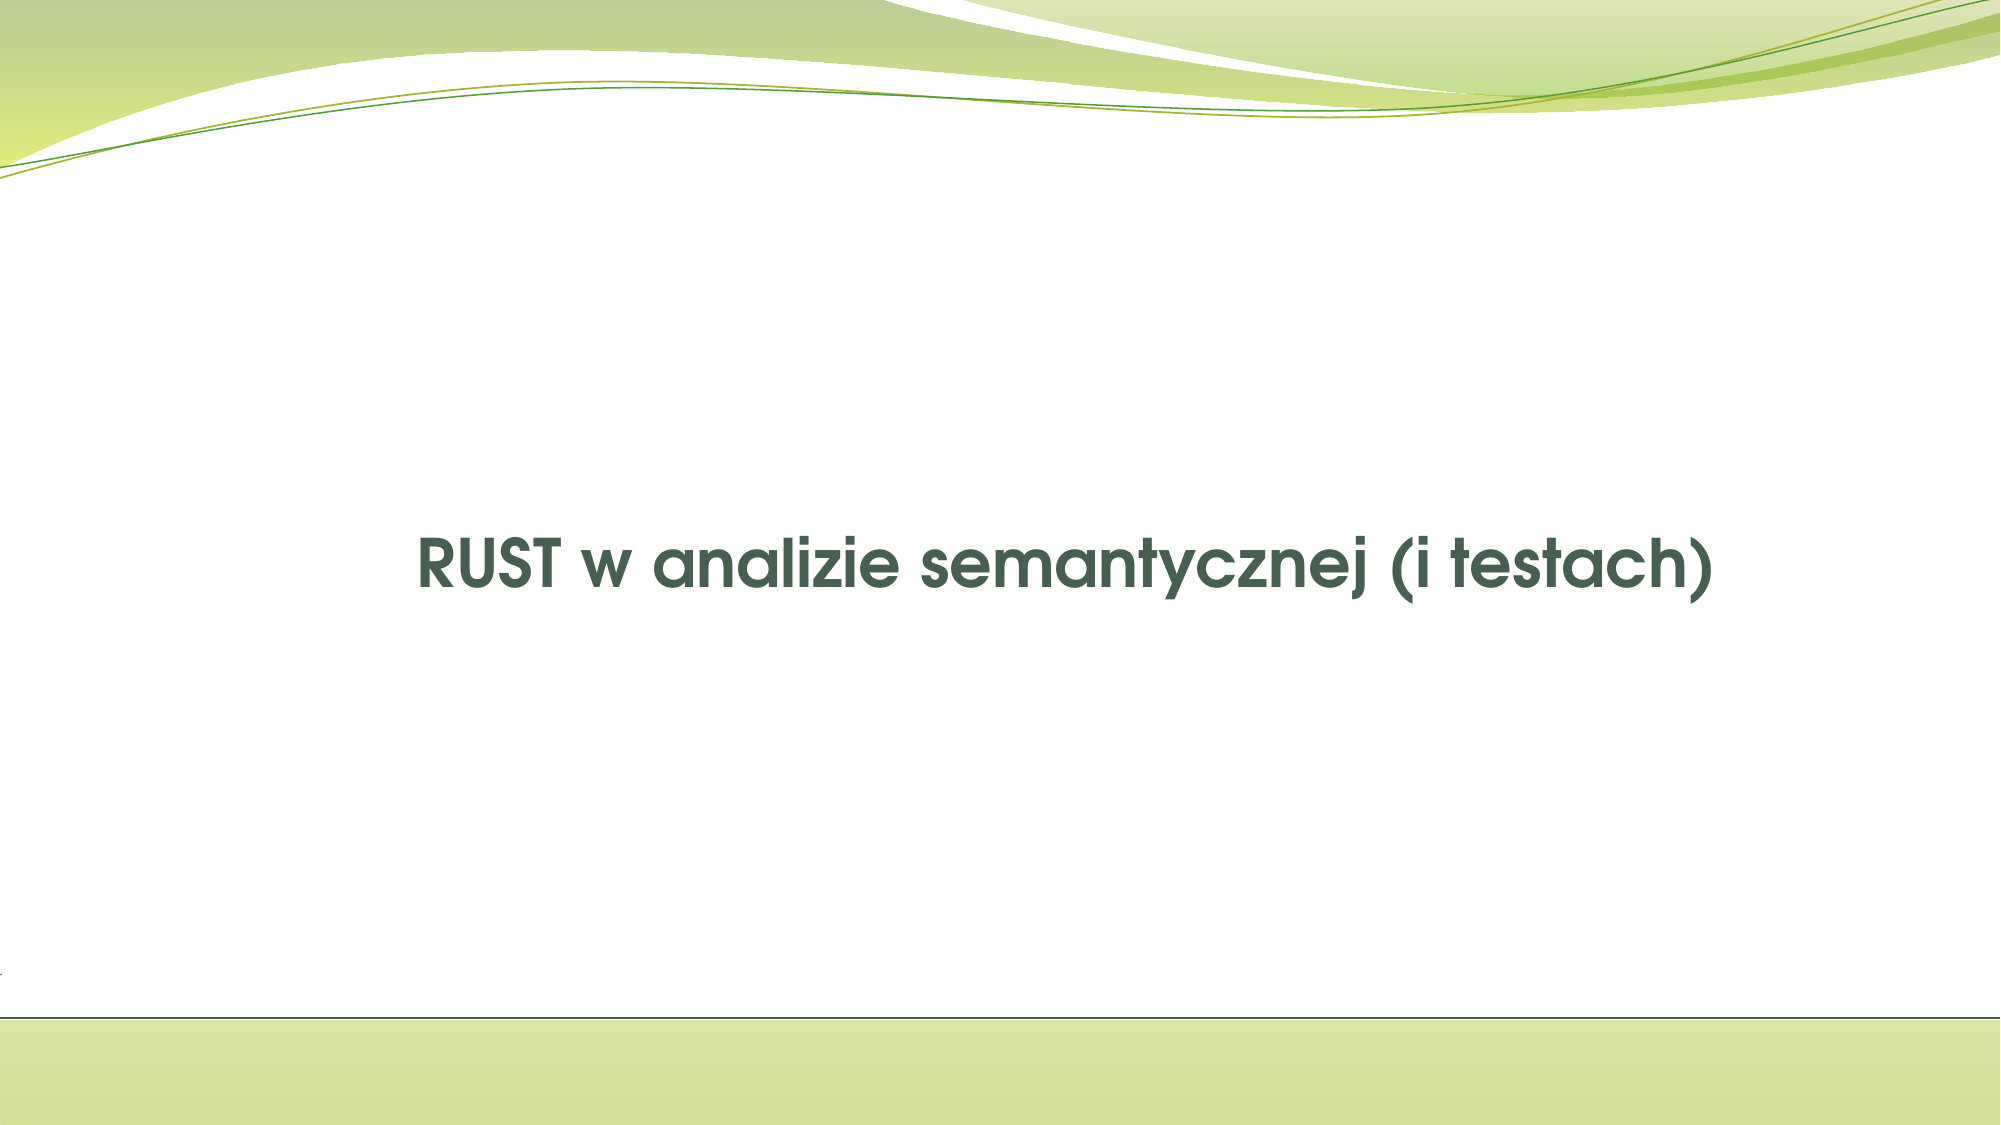

# RUST w analizie semantycznej (i testach)